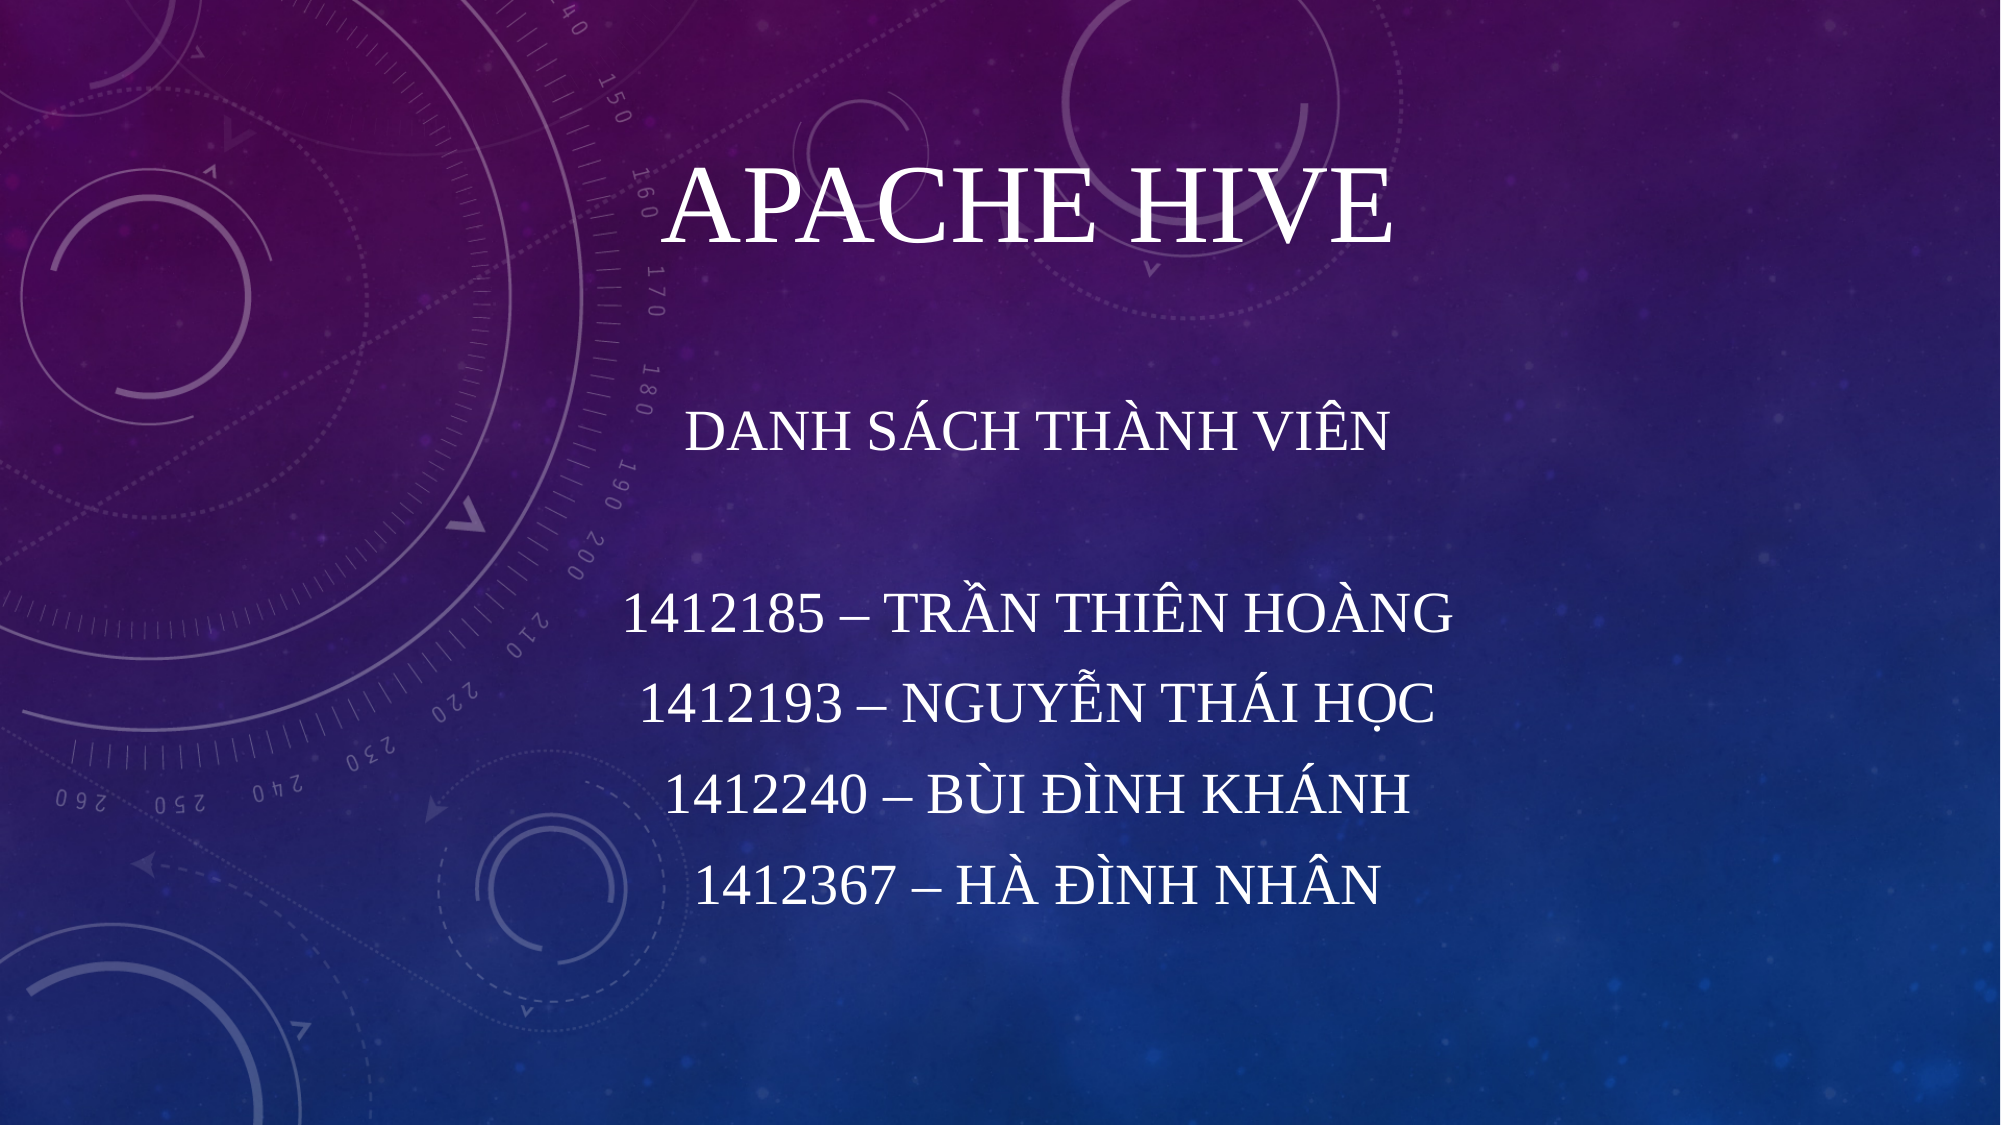

# APACHE HIVE
Danh sách thành viên

1412185 – Trần Thiên Hoàng
1412193 – Nguyễn Thái Học
1412240 – bùi đình khánh
1412367 – Hà Đình Nhân